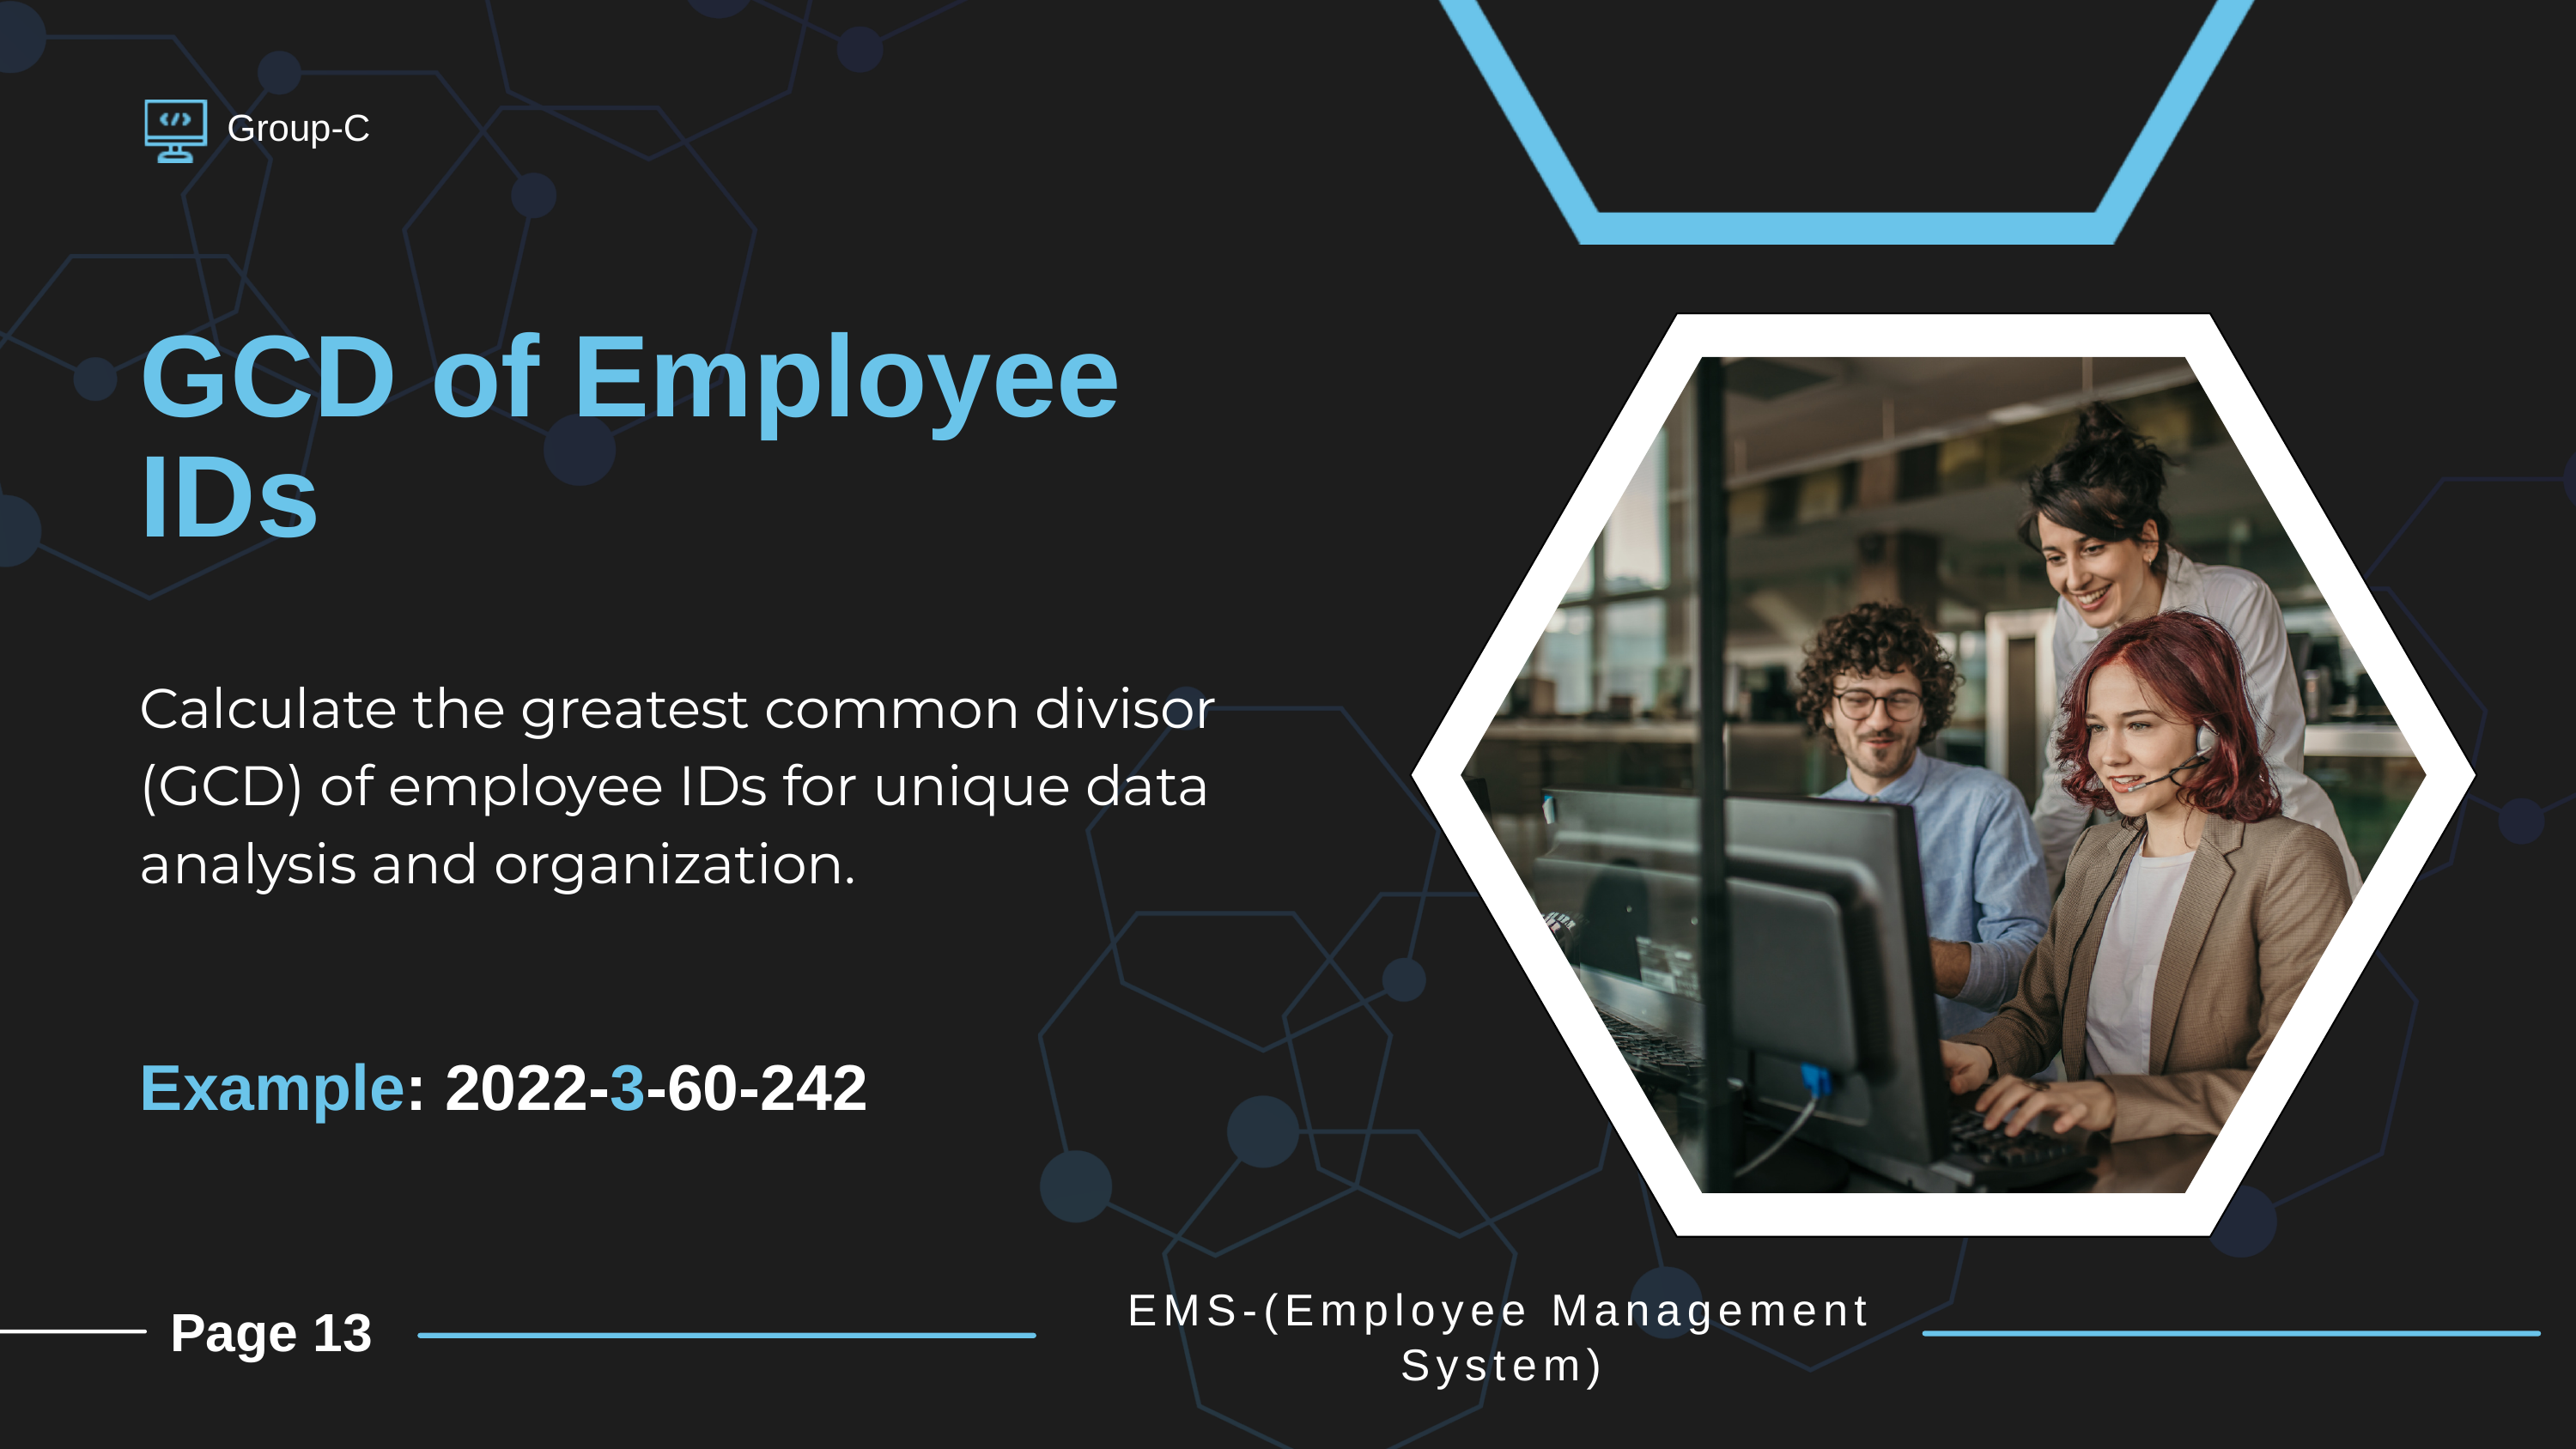

Group-C

GCD of Employee IDs

Calculate the greatest common divisor (GCD) of employee IDs for unique data analysis and organization.
Example: 2022-3-60-242
EMS-(Employee Management System)

Page 13